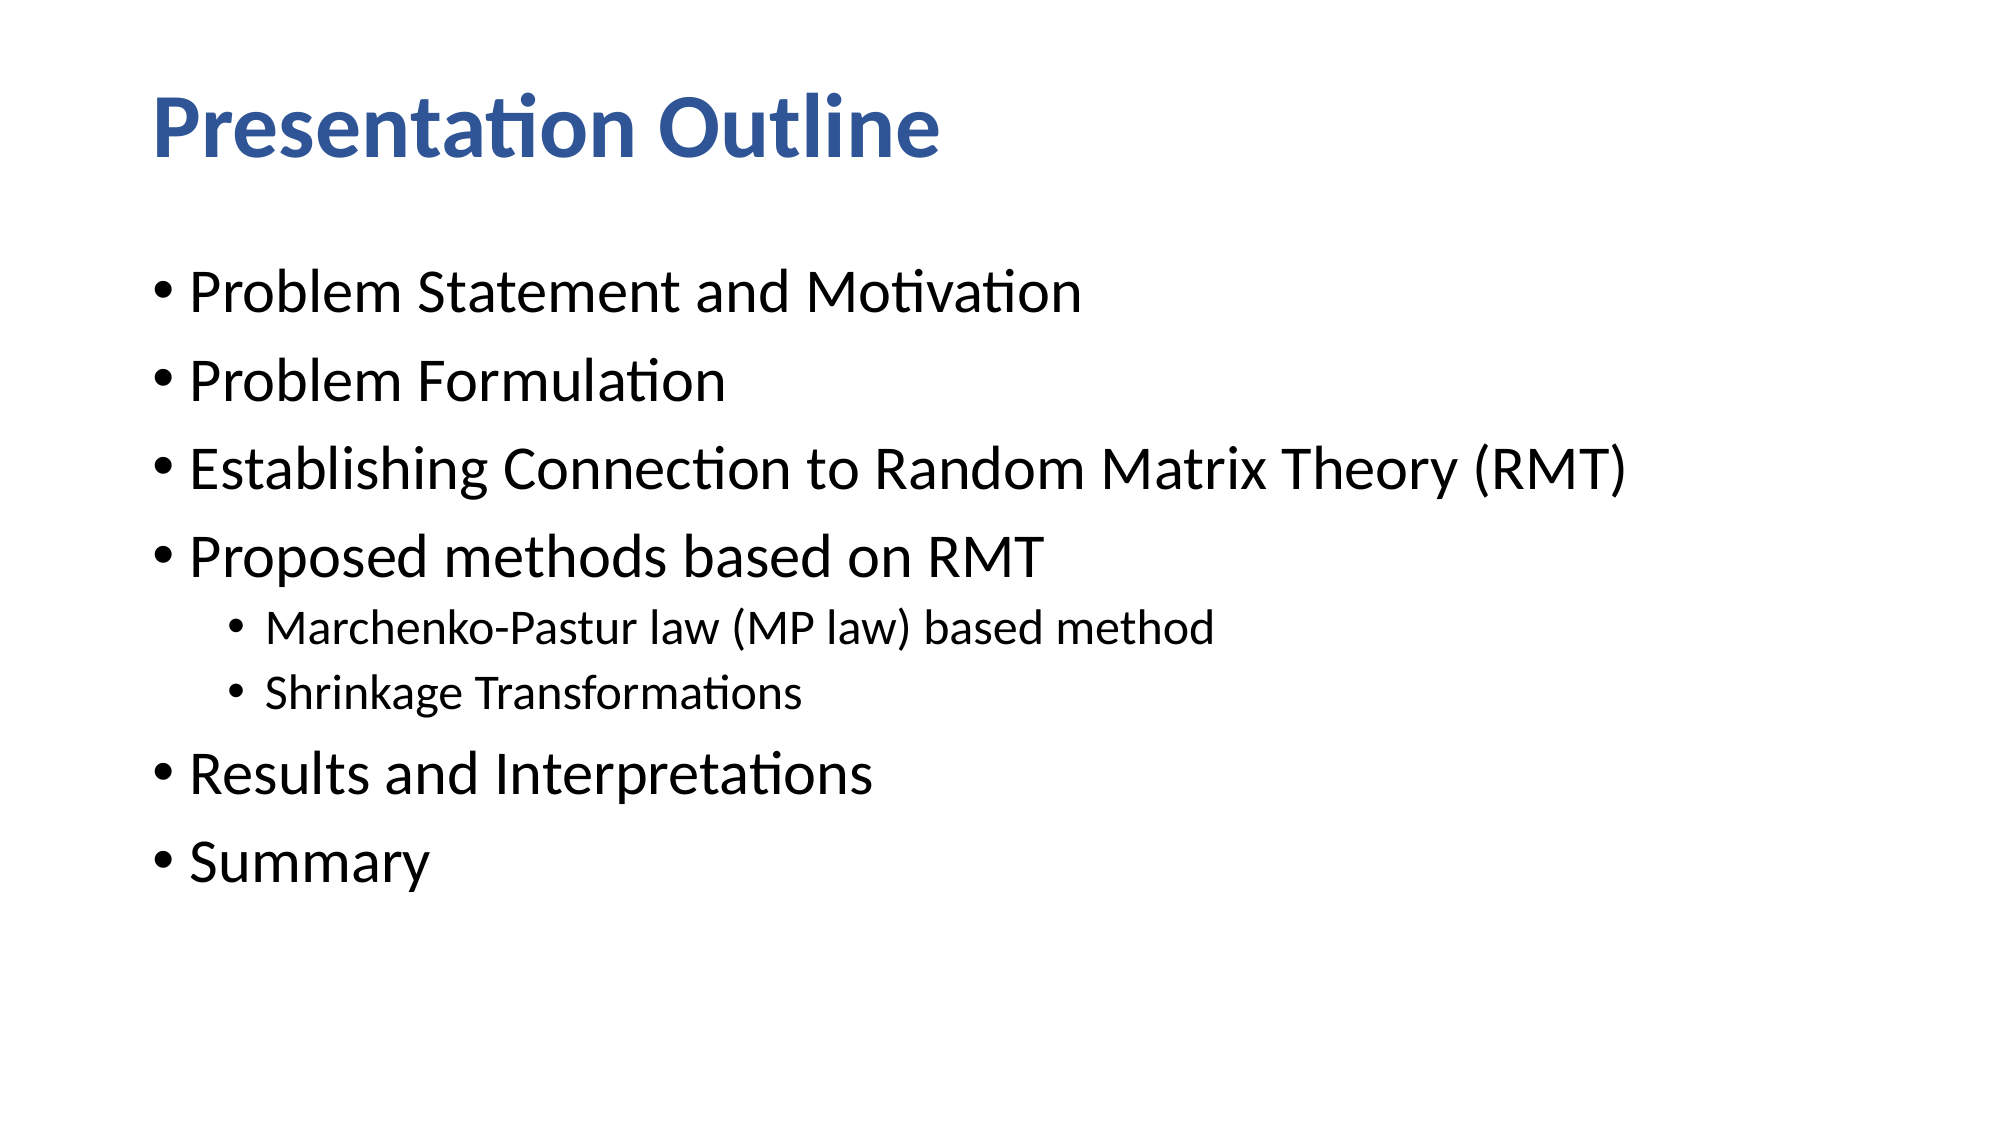

# Presentation Outline
Problem Statement and Motivation
Problem Formulation
Establishing Connection to Random Matrix Theory (RMT)
Proposed methods based on RMT
Marchenko-Pastur law (MP law) based method
Shrinkage Transformations
Results and Interpretations
Summary